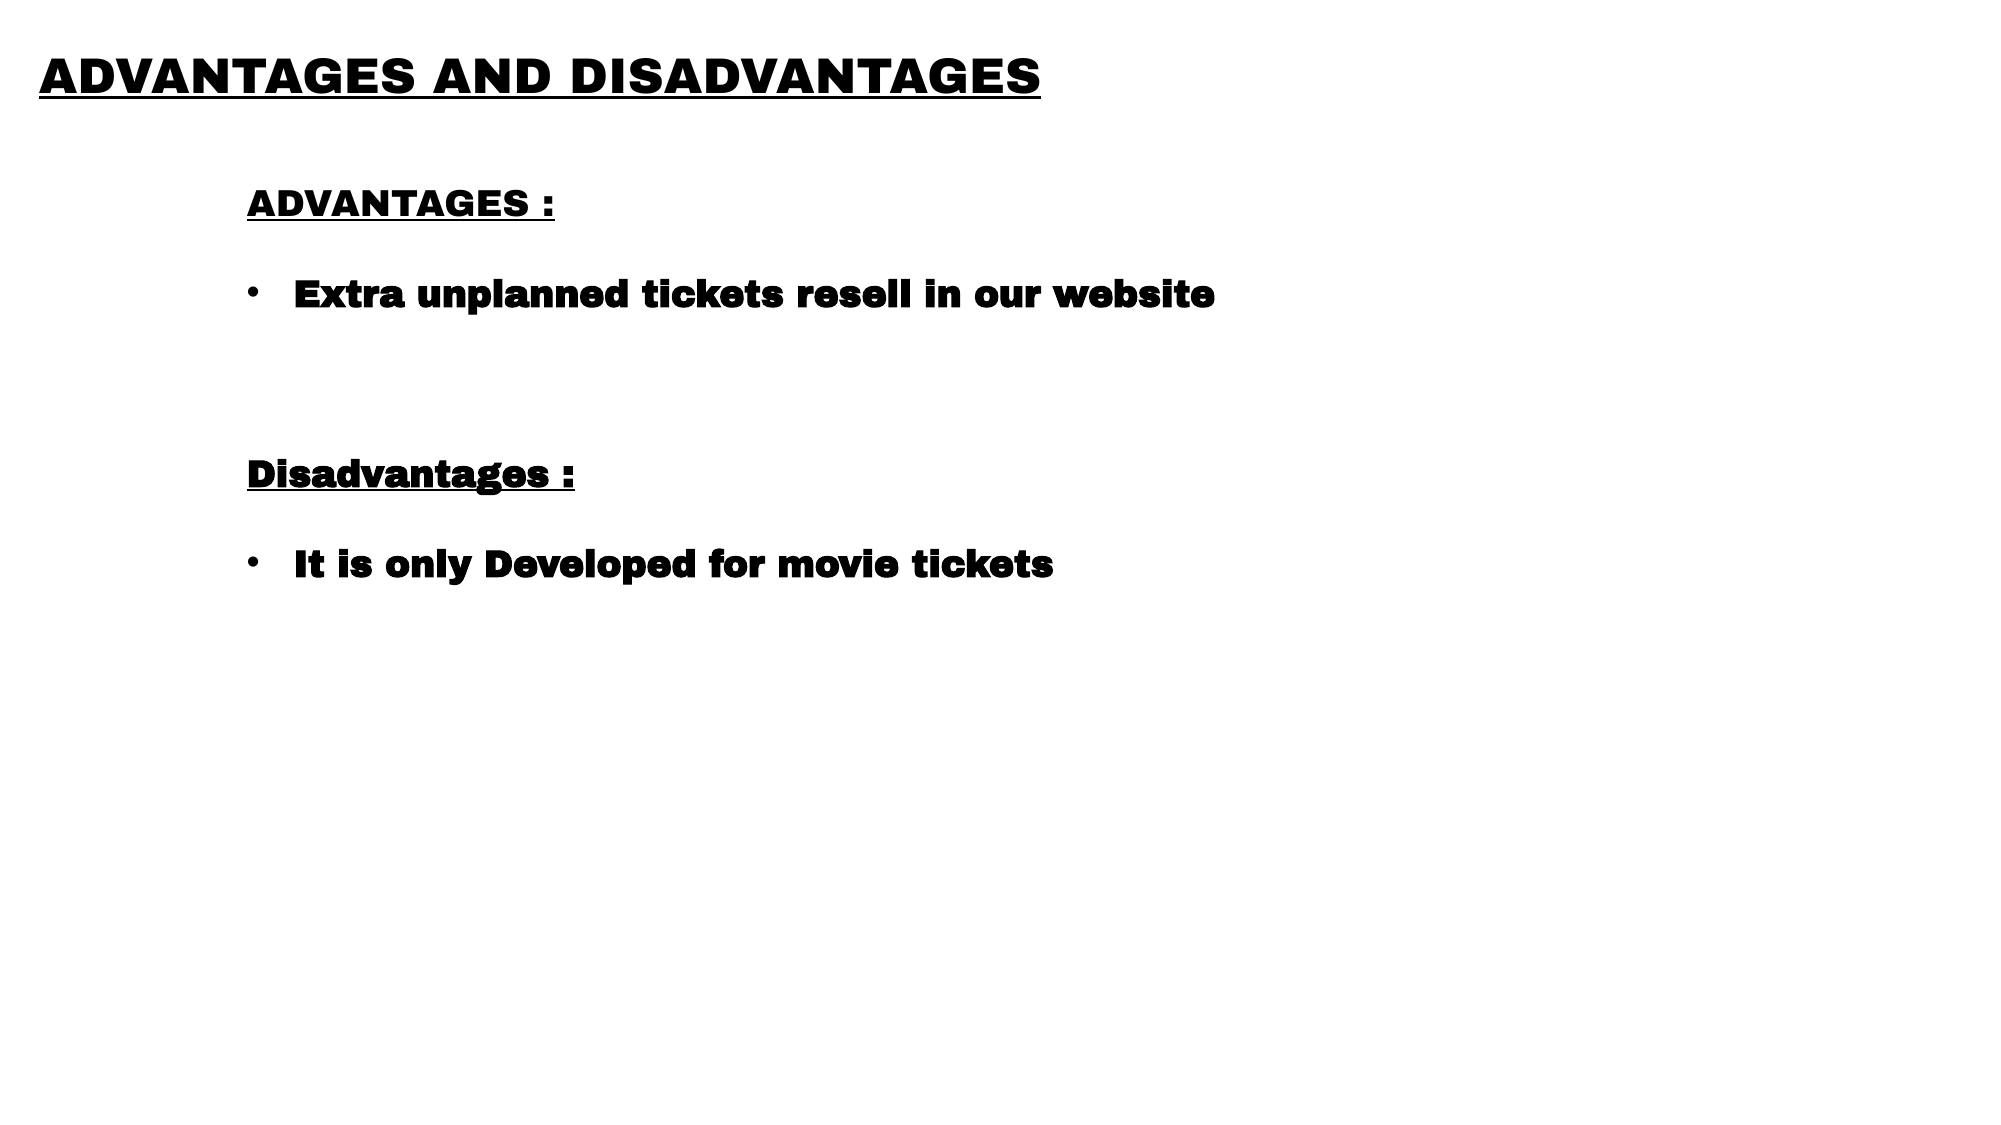

ADVANTAGES AND DISADVANTAGES
ADVANTAGES :

Extra unplanned tickets resell in our website

Disadvantages :

It is only Developed for movie tickets